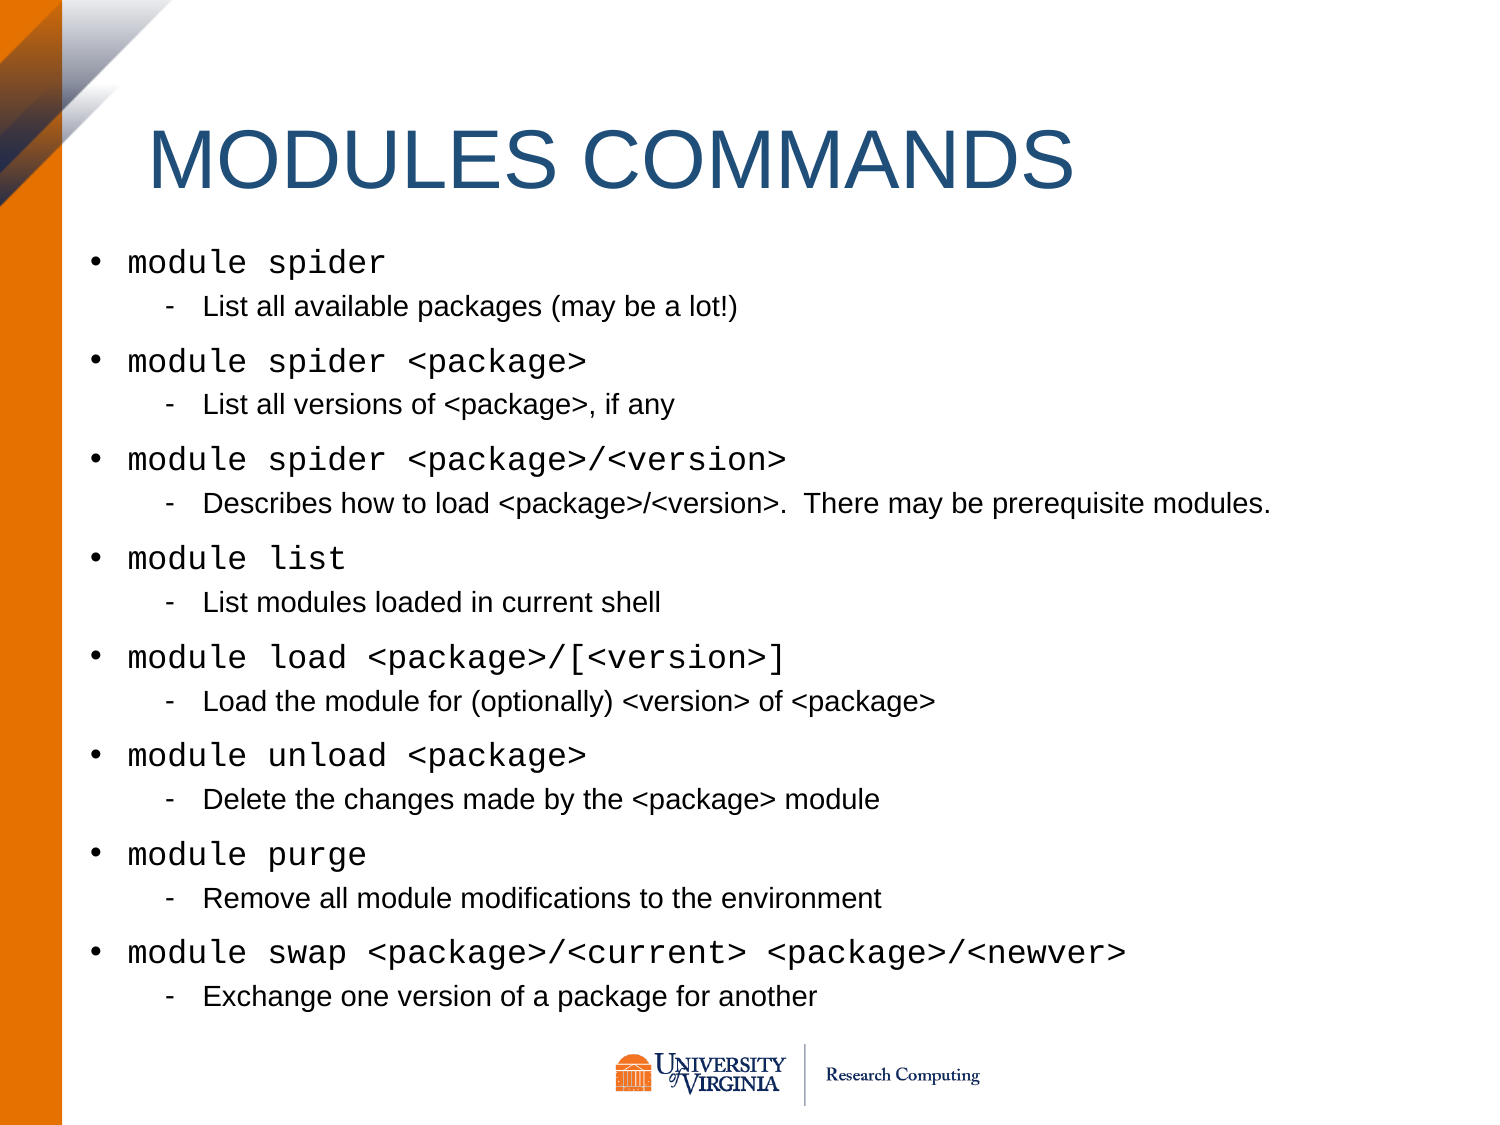

# Modules Commands
module spider
List all available packages (may be a lot!)
module spider <package>
List all versions of <package>, if any
module spider <package>/<version>
Describes how to load <package>/<version>.  There may be prerequisite modules.
module list
List modules loaded in current shell
module load <package>/[<version>]
Load the module for (optionally) <version> of <package>
module unload <package>
Delete the changes made by the <package> module
module purge
Remove all module modifications to the environment
module swap <package>/<current> <package>/<newver>
Exchange one version of a package for another